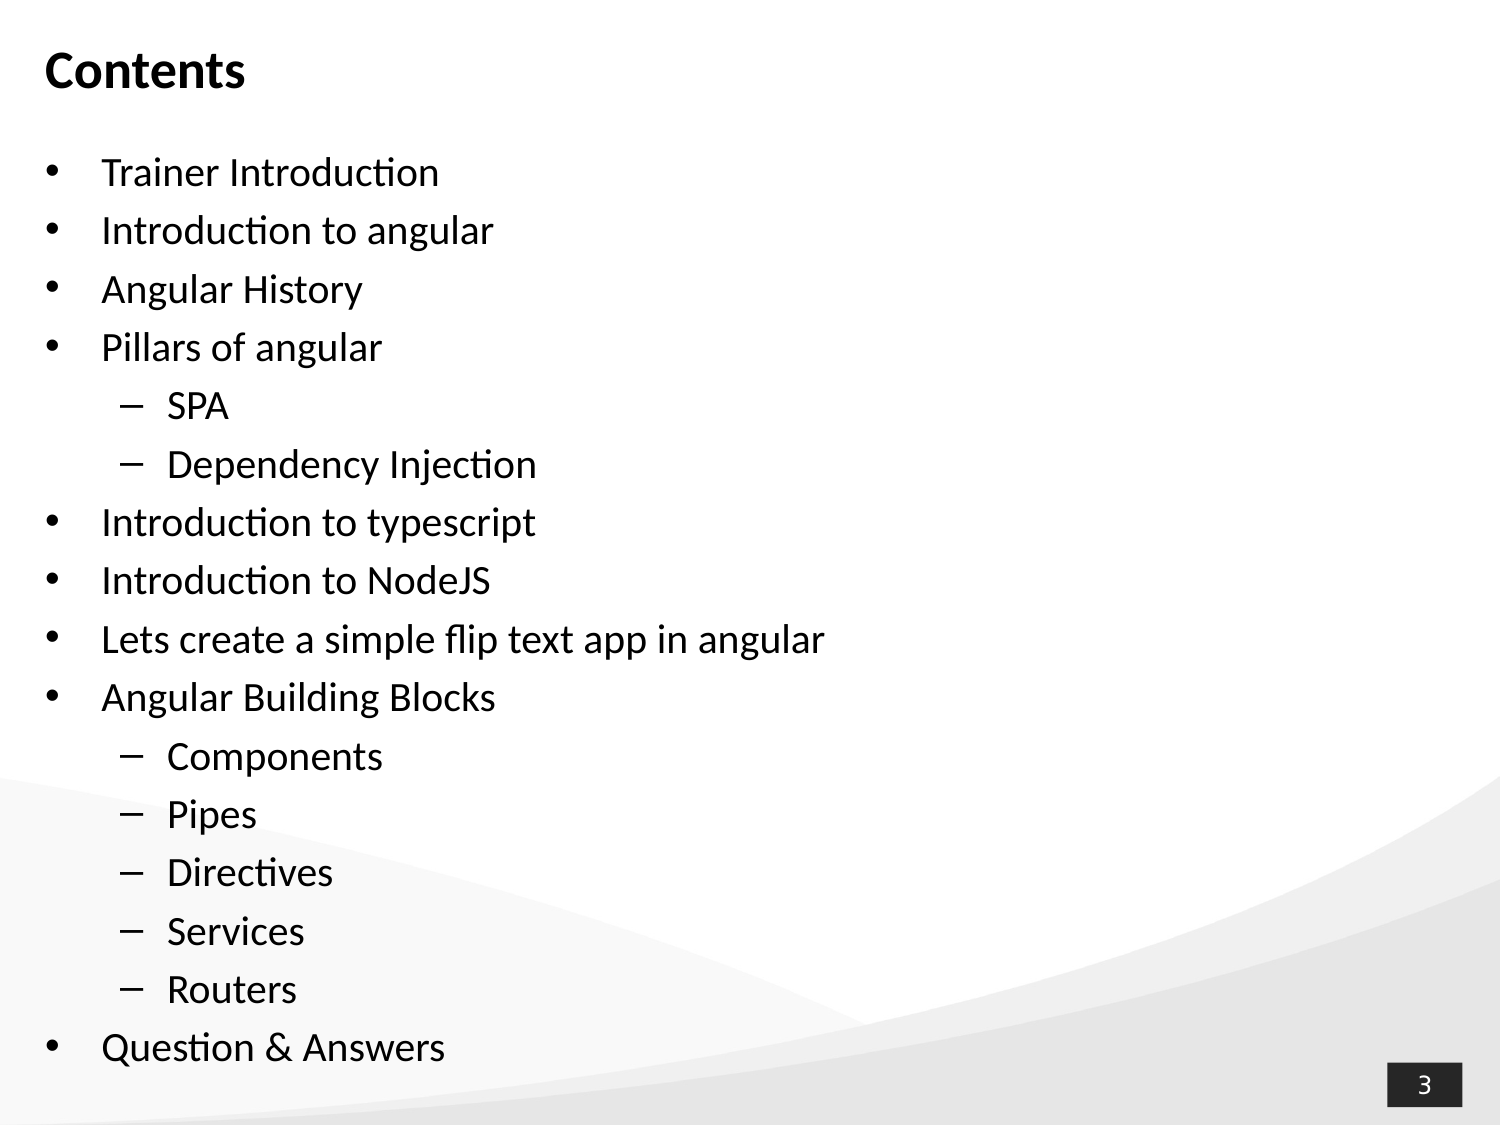

# Contents
Trainer Introduction
Introduction to angular
Angular History
Pillars of angular
SPA
Dependency Injection
Introduction to typescript
Introduction to NodeJS
Lets create a simple flip text app in angular
Angular Building Blocks
Components
Pipes
Directives
Services
Routers
Question & Answers